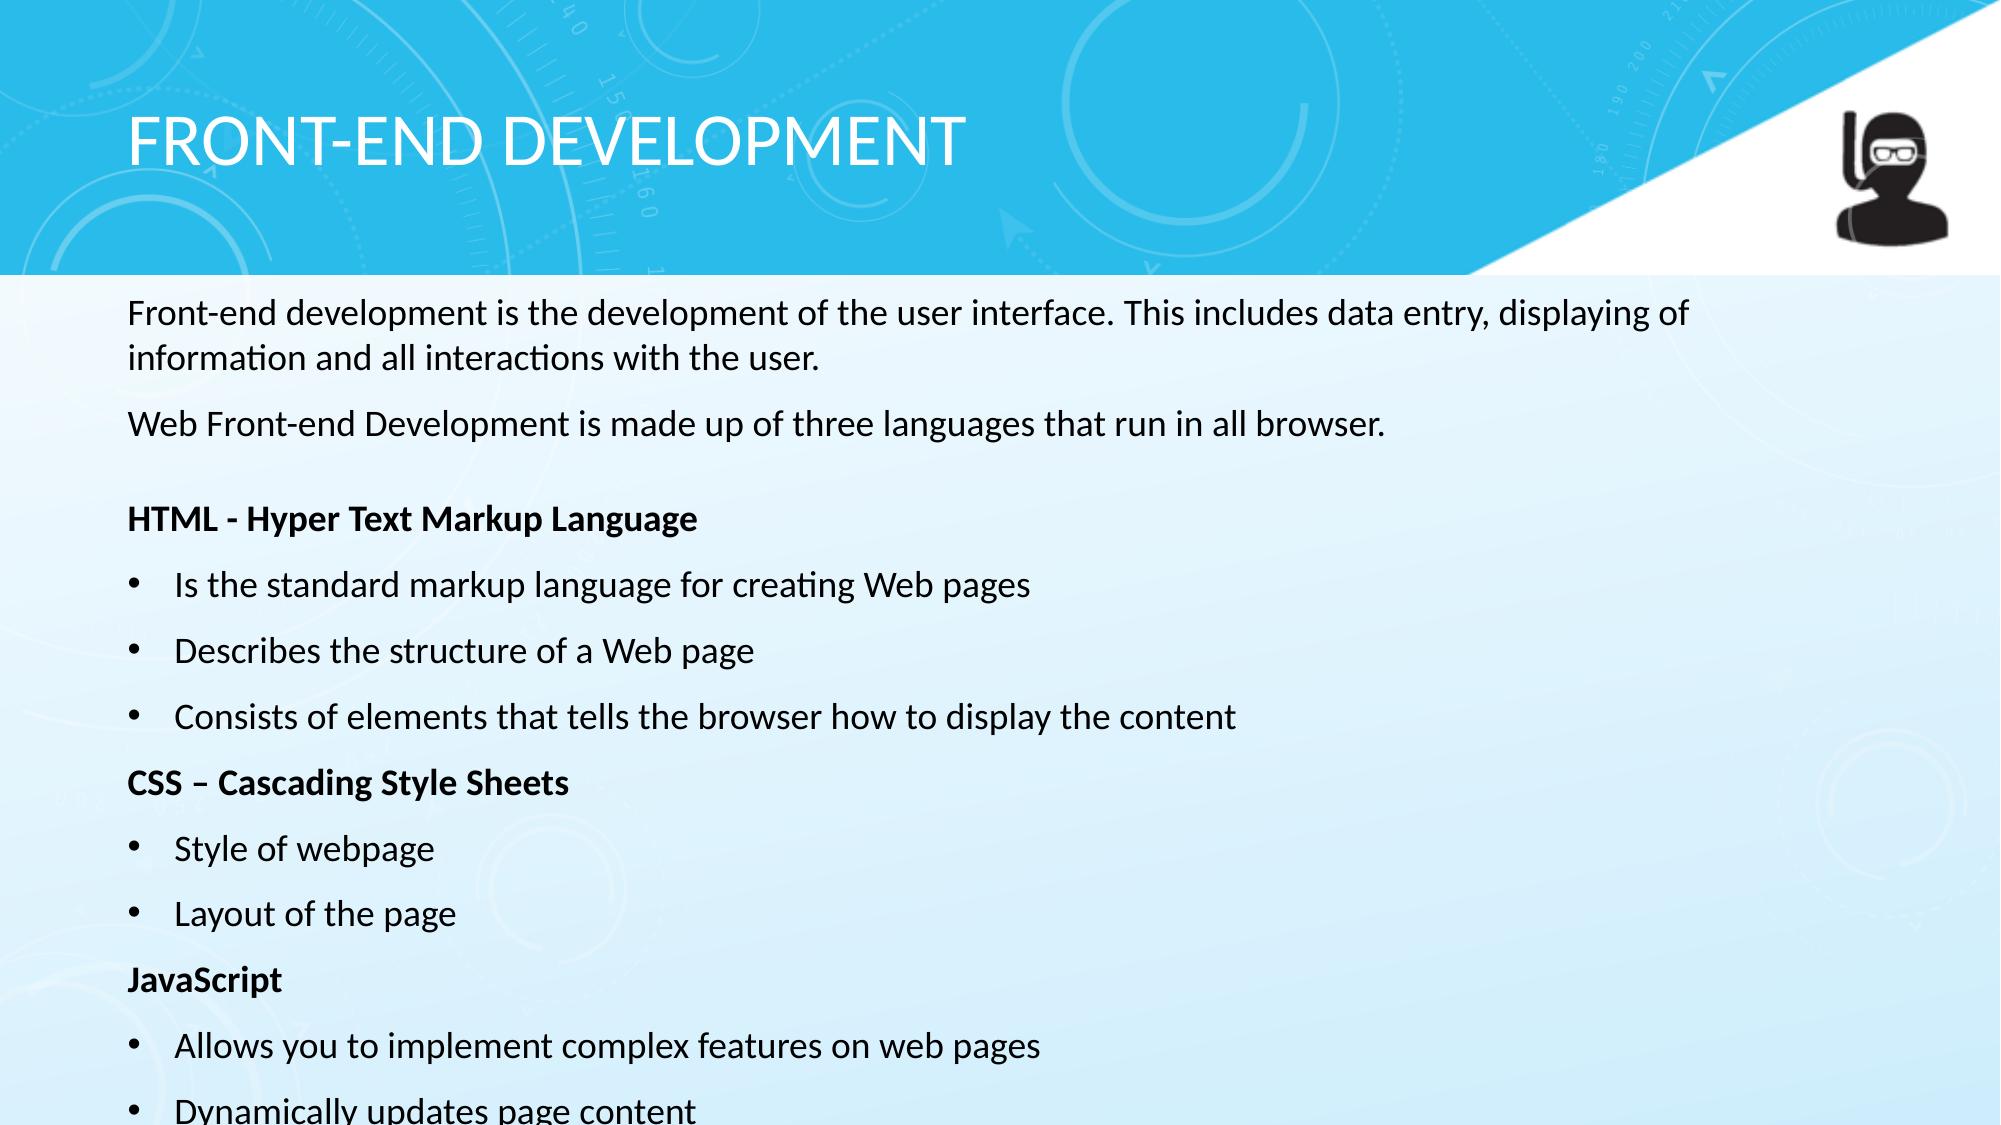

# FRONT-END DEVELOPMENT
Front-end development is the development of the user interface. This includes data entry, displaying of information and all interactions with the user.
Web Front-end Development is made up of three languages that run in all browser.
HTML - Hyper Text Markup Language
Is the standard markup language for creating Web pages
Describes the structure of a Web page
Consists of elements that tells the browser how to display the content
CSS – Cascading Style Sheets
Style of webpage
Layout of the page
JavaScript
Allows you to implement complex features on web pages
Dynamically updates page content
Listens to events on from user interaction
Communicates with the backend
Brains of a webpage